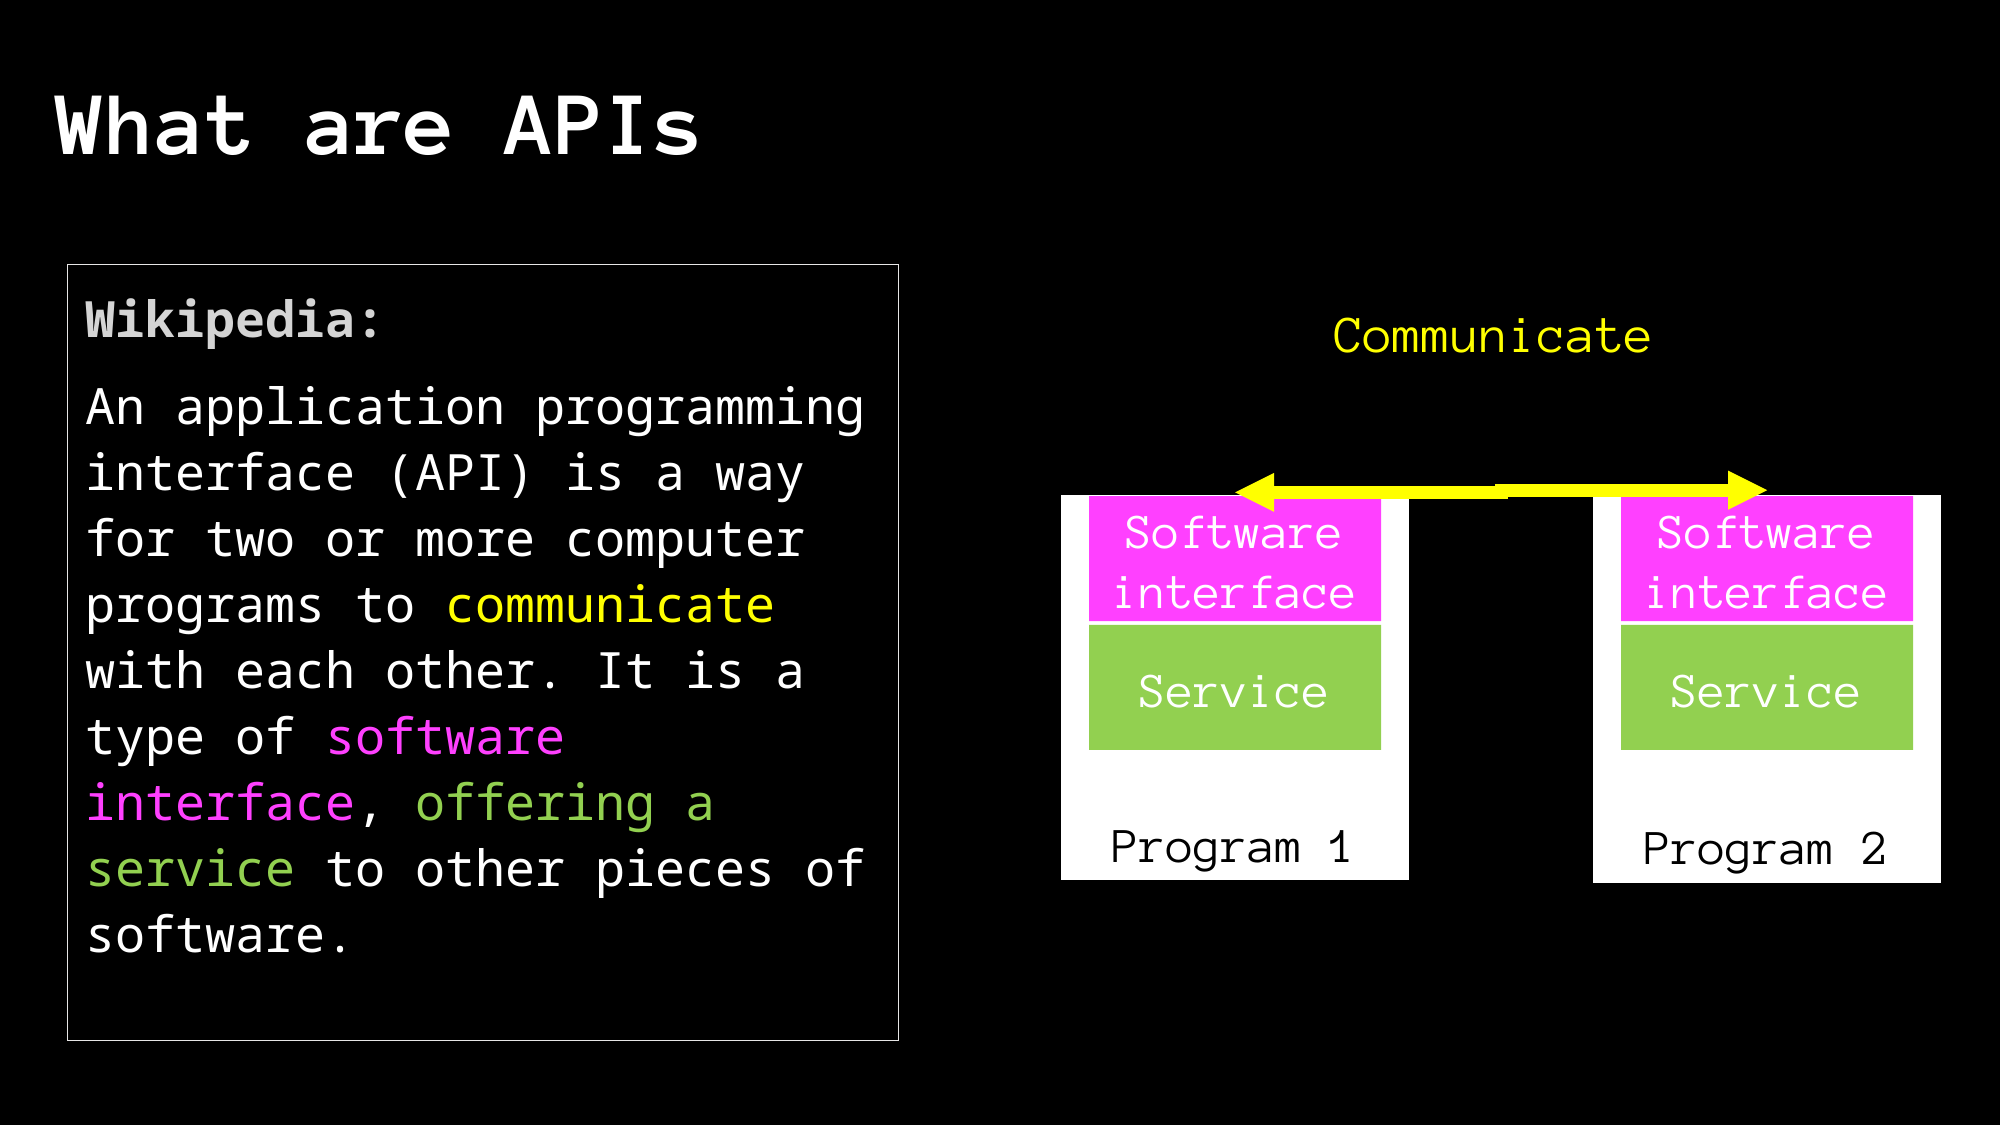

# What are APIs
Wikipedia:
An application programming interface (API) is a way for two or more computer programs to communicate with each other. It is a type of software interface, offering a service to other pieces of software.
Communicate
Program 1
Program 2
Software interface
Software interface
Service
Service